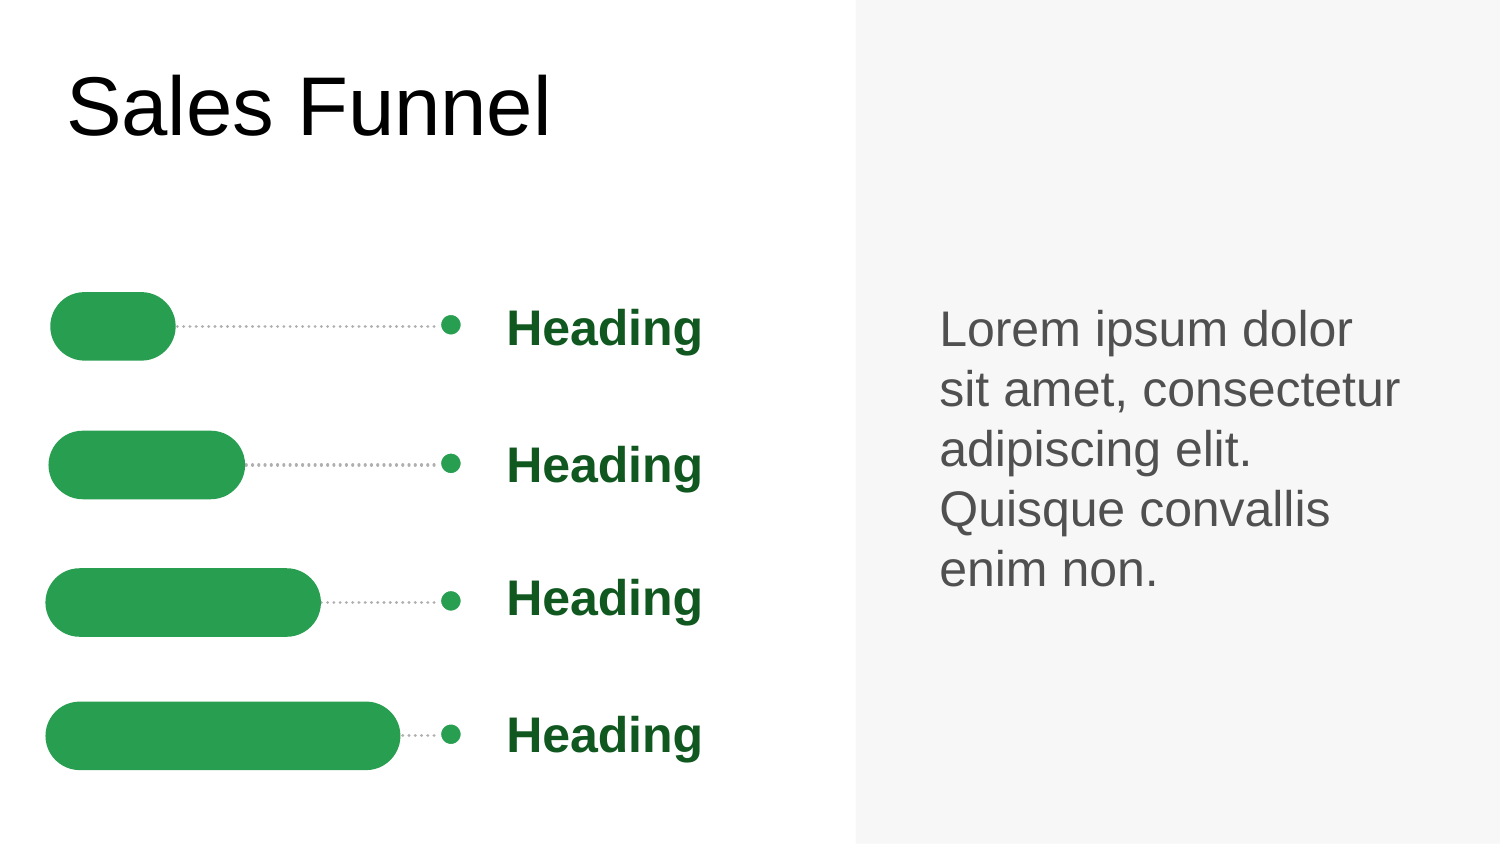

# Sales Funnel
Heading
Lorem ipsum dolor sit amet, consectetur adipiscing elit. Quisque convallis  enim non.

Heading

Heading

Heading